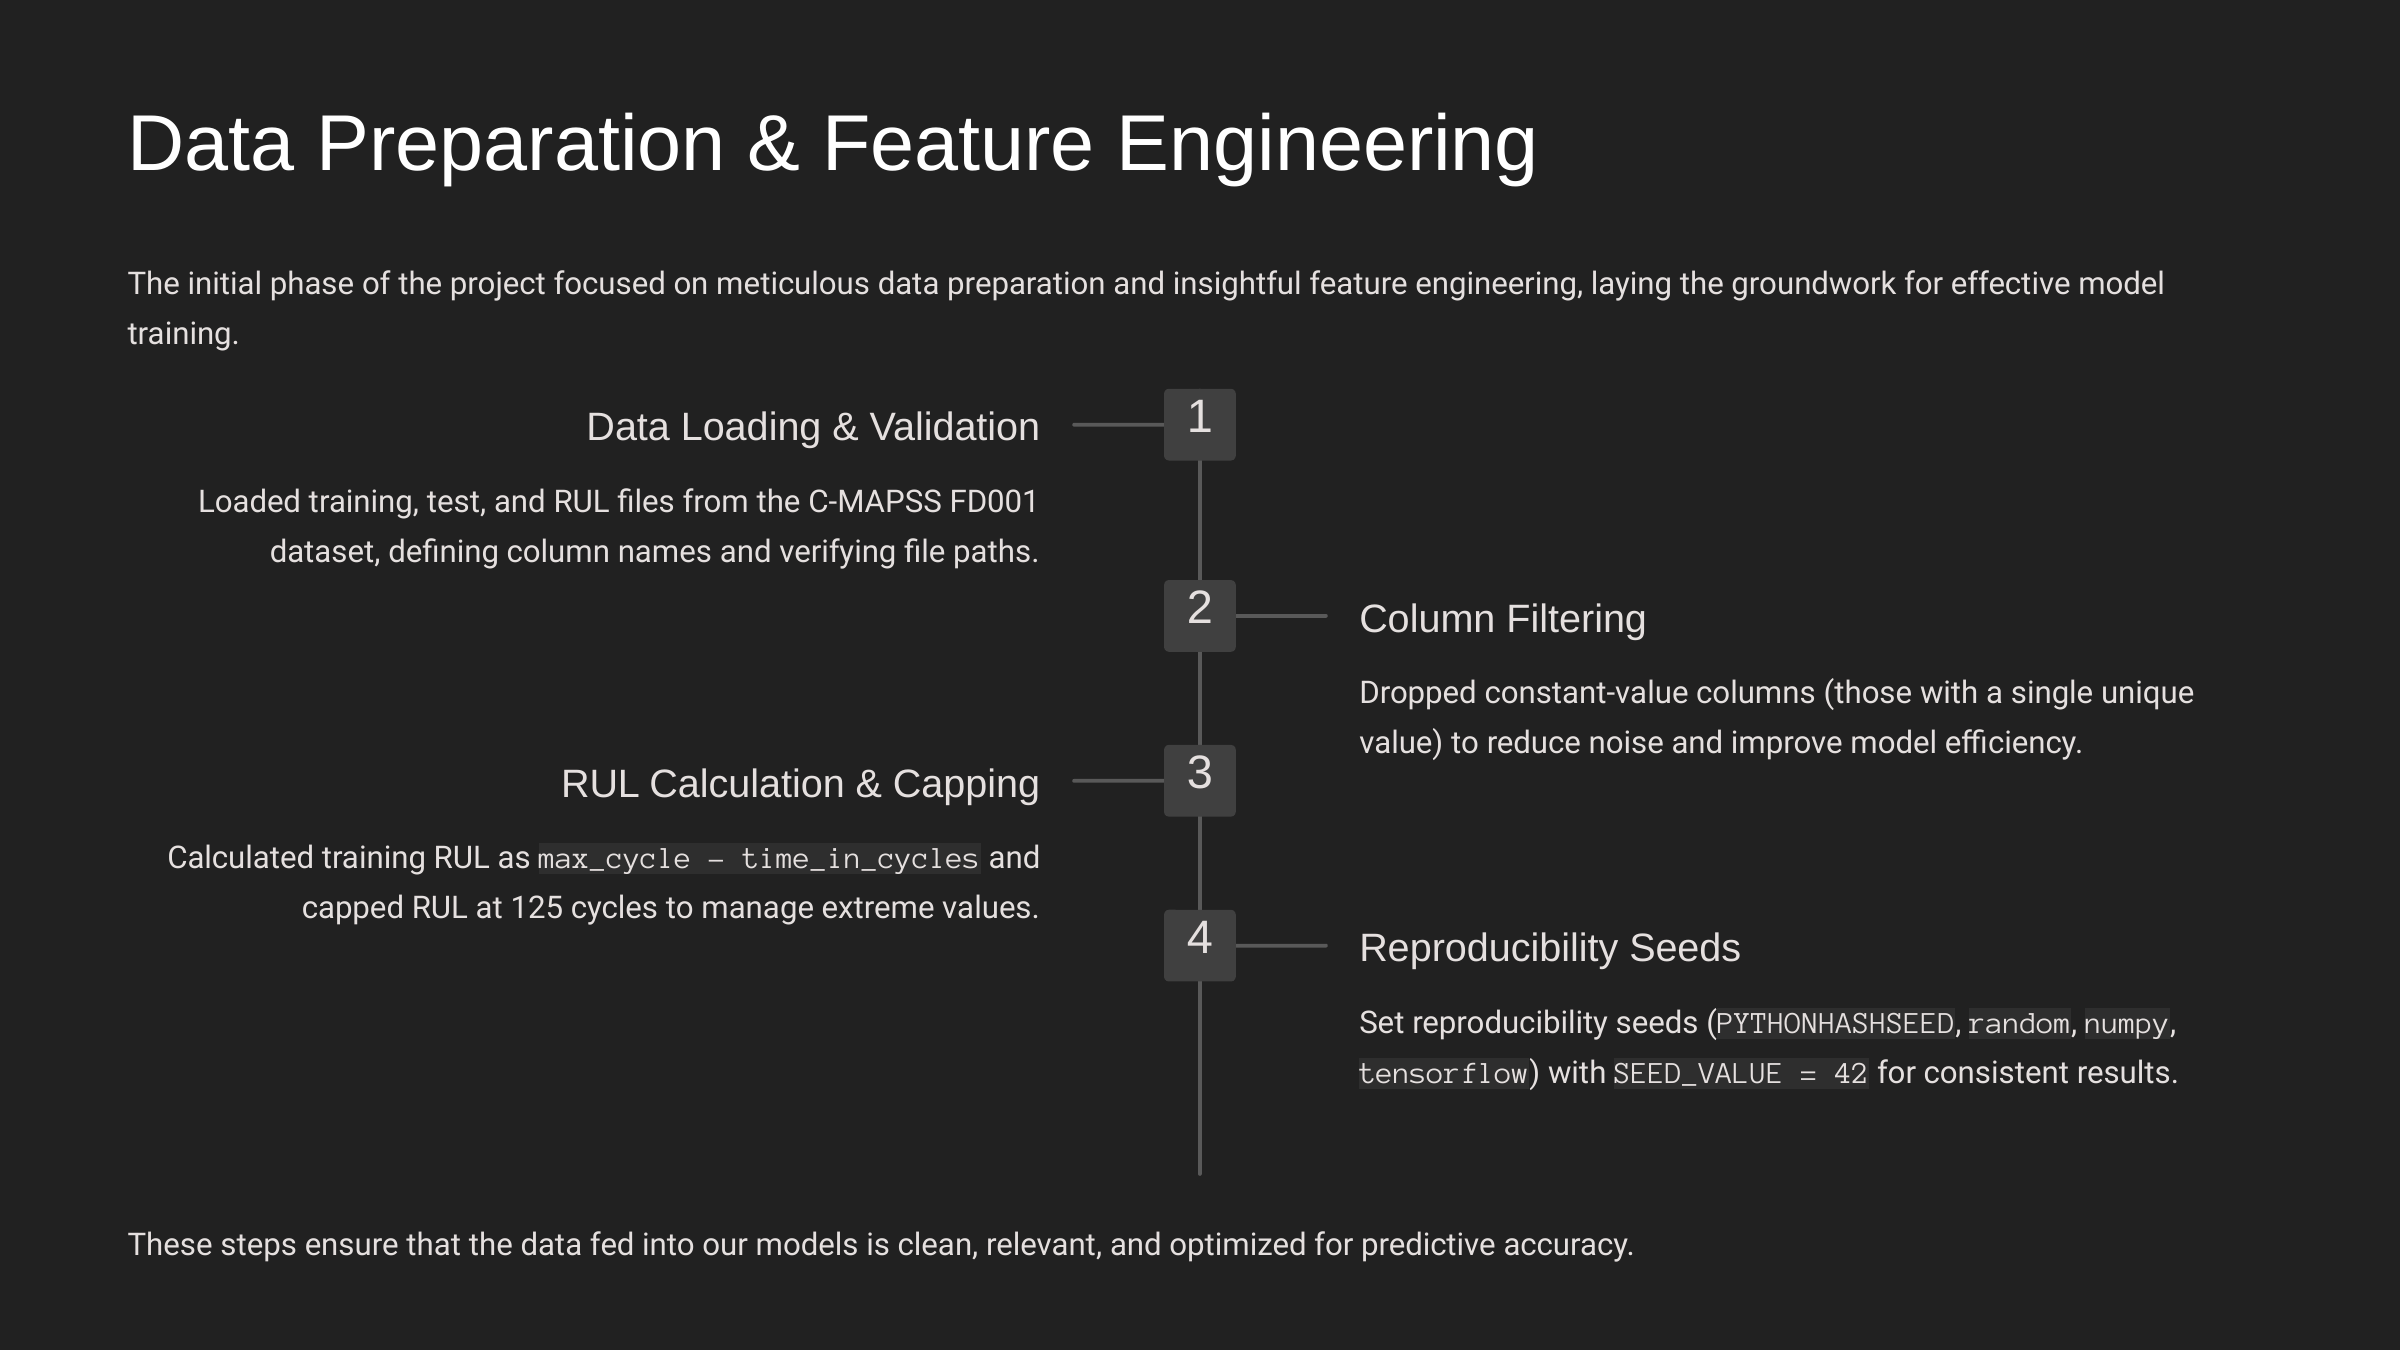

Data Preparation & Feature Engineering
The initial phase of the project focused on meticulous data preparation and insightful feature engineering, laying the groundwork for effective model training.

1
Data Loading & Validation

Loaded training, test, and RUL files from the C-MAPSS FD001 dataset, defining column names and verifying file paths.

2
Column Filtering

Dropped constant-value columns (those with a single unique value) to reduce noise and improve model efficiency.

3
RUL Calculation & Capping

Calculated training RUL as max_cycle - time_in_cycles and capped RUL at 125 cycles to manage extreme values.

4
Reproducibility Seeds

Set reproducibility seeds (PYTHONHASHSEED, random, numpy, tensorflow) with SEED_VALUE = 42 for consistent results.
These steps ensure that the data fed into our models is clean, relevant, and optimized for predictive accuracy.